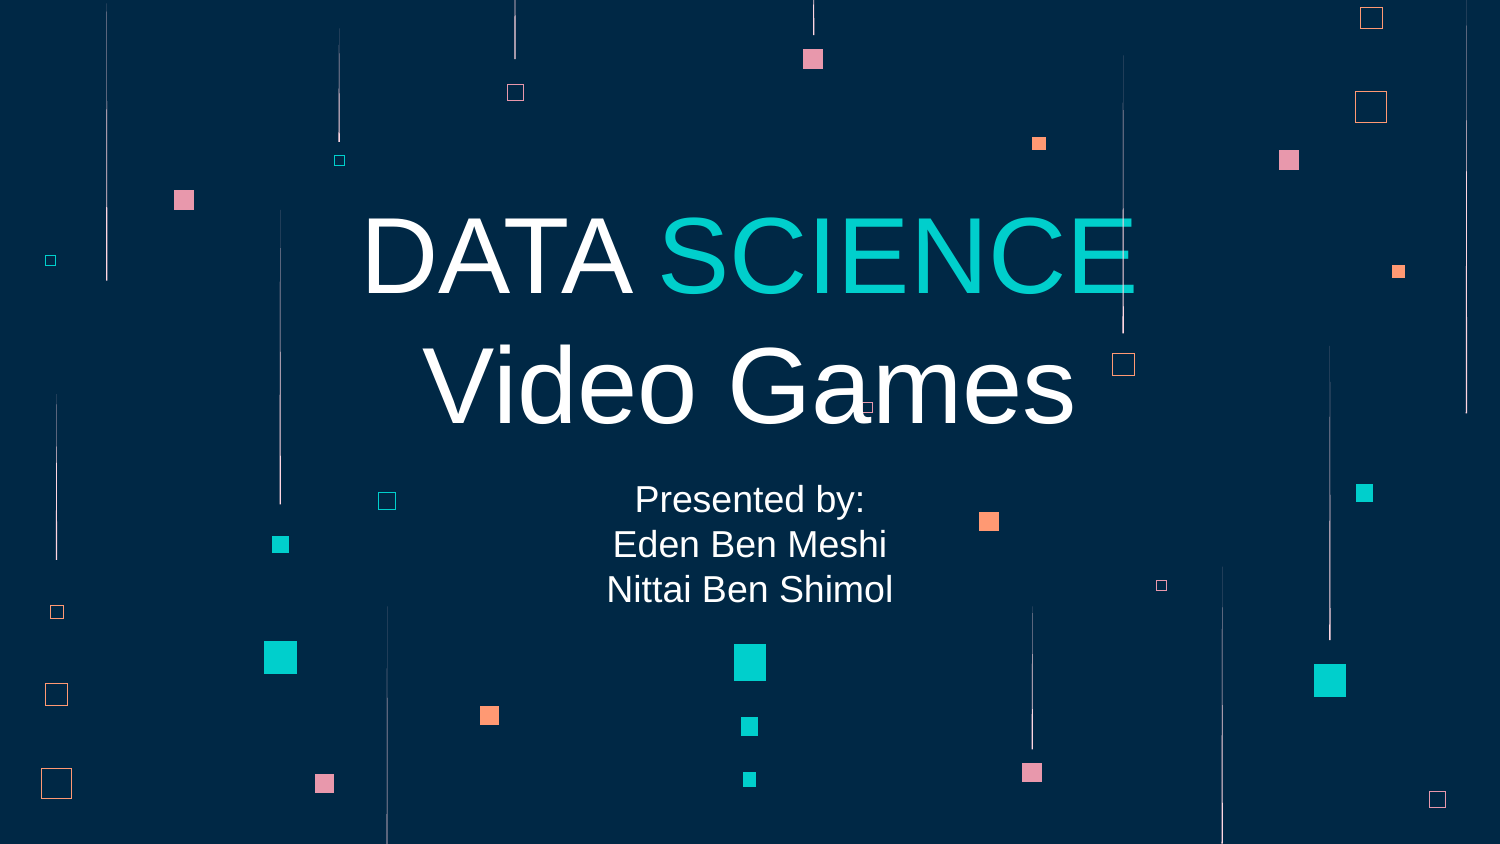

# DATA SCIENCE Video Games

Presented by:
Eden Ben Meshi
Nittai Ben Shimol